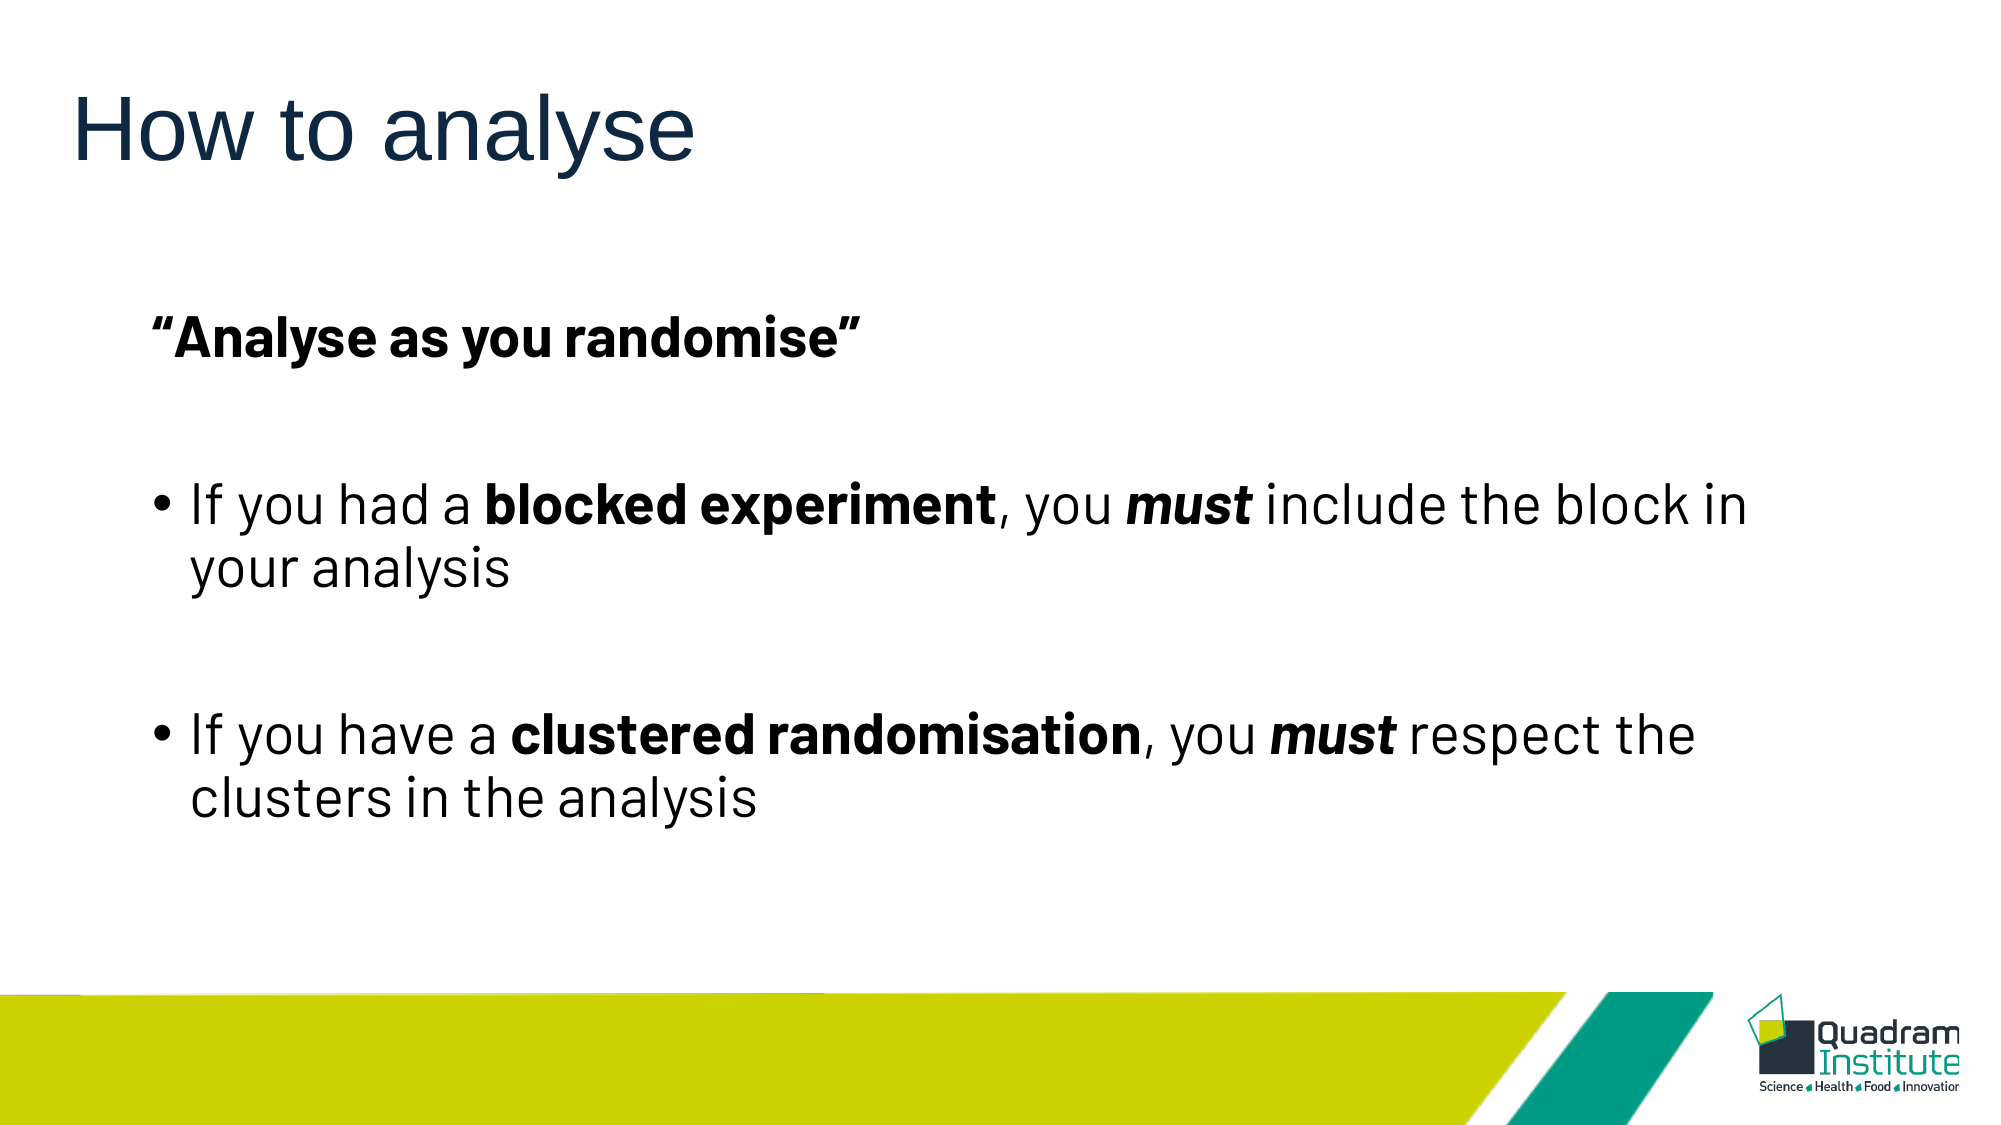

# How to analyse
“Analyse as you randomise”

If you had a blocked experiment, you must include the block in your analysis

If you have a clustered randomisation, you must respect the clusters in the analysis